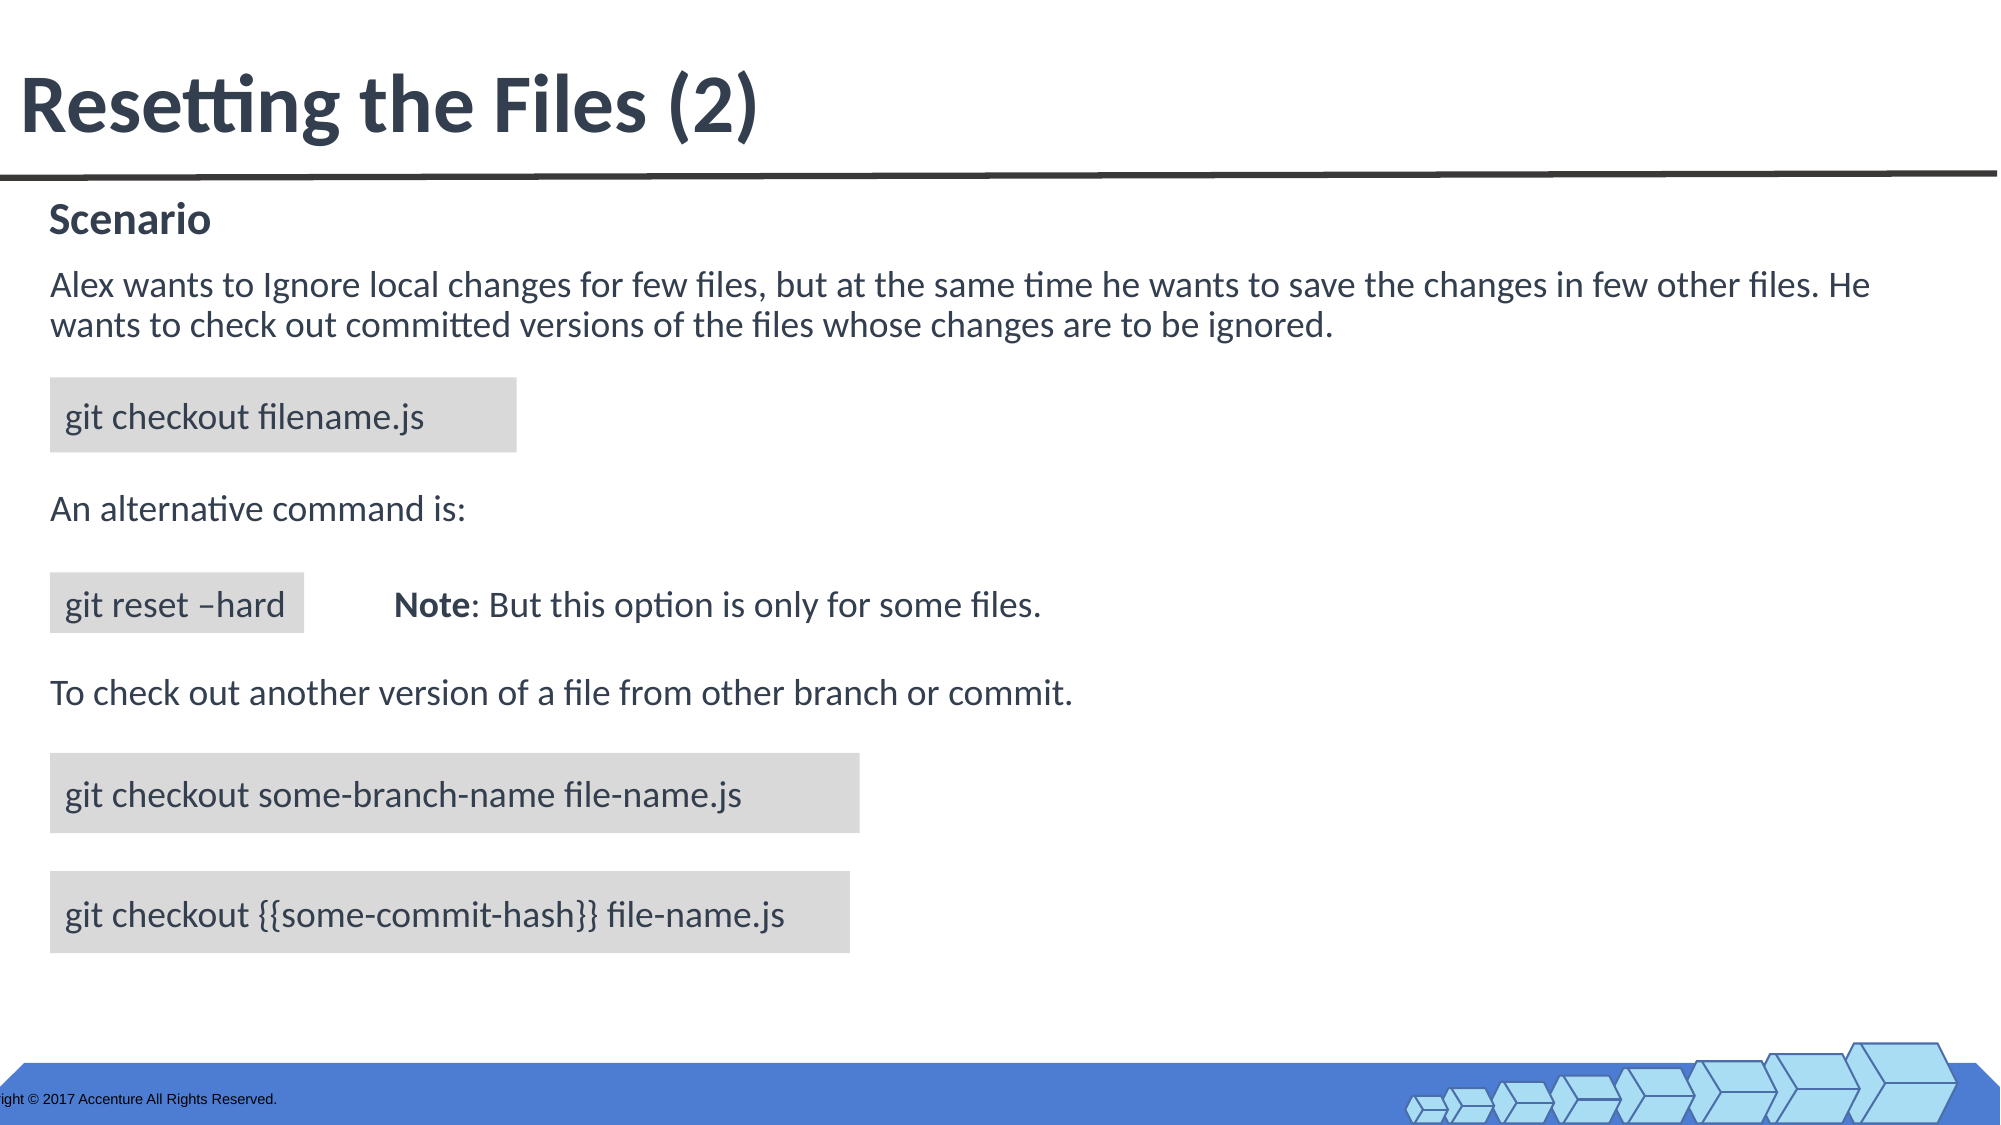

# Resetting the Files (2)
Scenario
Alex wants to Ignore local changes for few files, but at the same time he wants to save the changes in few other files. He wants to check out committed versions of the files whose changes are to be ignored.

An alternative command is:

To check out another version of a file from other branch or commit.

git checkout filename.js
git reset –hard
Note: But this option is only for some files.
git checkout some-branch-name file-name.js
git checkout {{some-commit-hash}} file-name.js